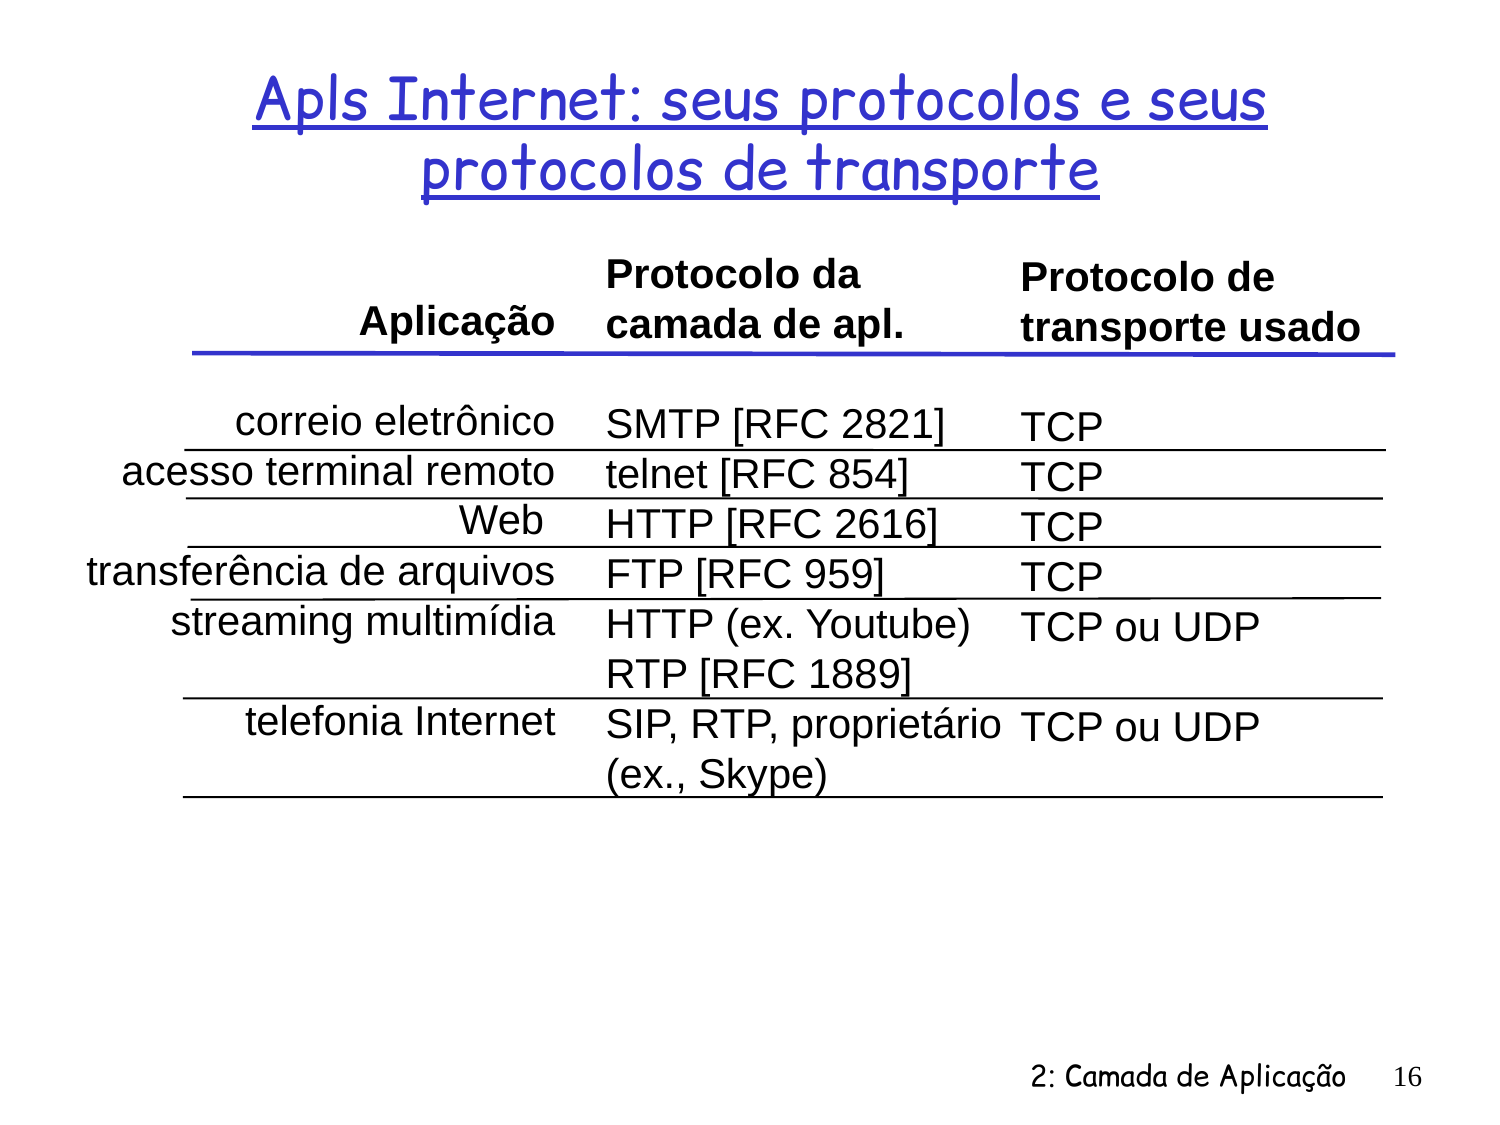

# Apls Internet: seus protocolos e seus protocolos de transporte
Protocolo da
camada de apl.

SMTP [RFC 2821]
telnet [RFC 854]
HTTP [RFC 2616]
FTP [RFC 959]
HTTP (ex. Youtube)
RTP [RFC 1889]
SIP, RTP, proprietário
(ex., Skype)
Protocolo de
transporte usado

TCP
TCP
TCP
TCP
TCP ou UDP

TCP ou UDP
Aplicação

correio eletrônico
acesso terminal remoto
Web
transferência de arquivos
streaming multimídia

telefonia Internet

2: Camada de Aplicação
16